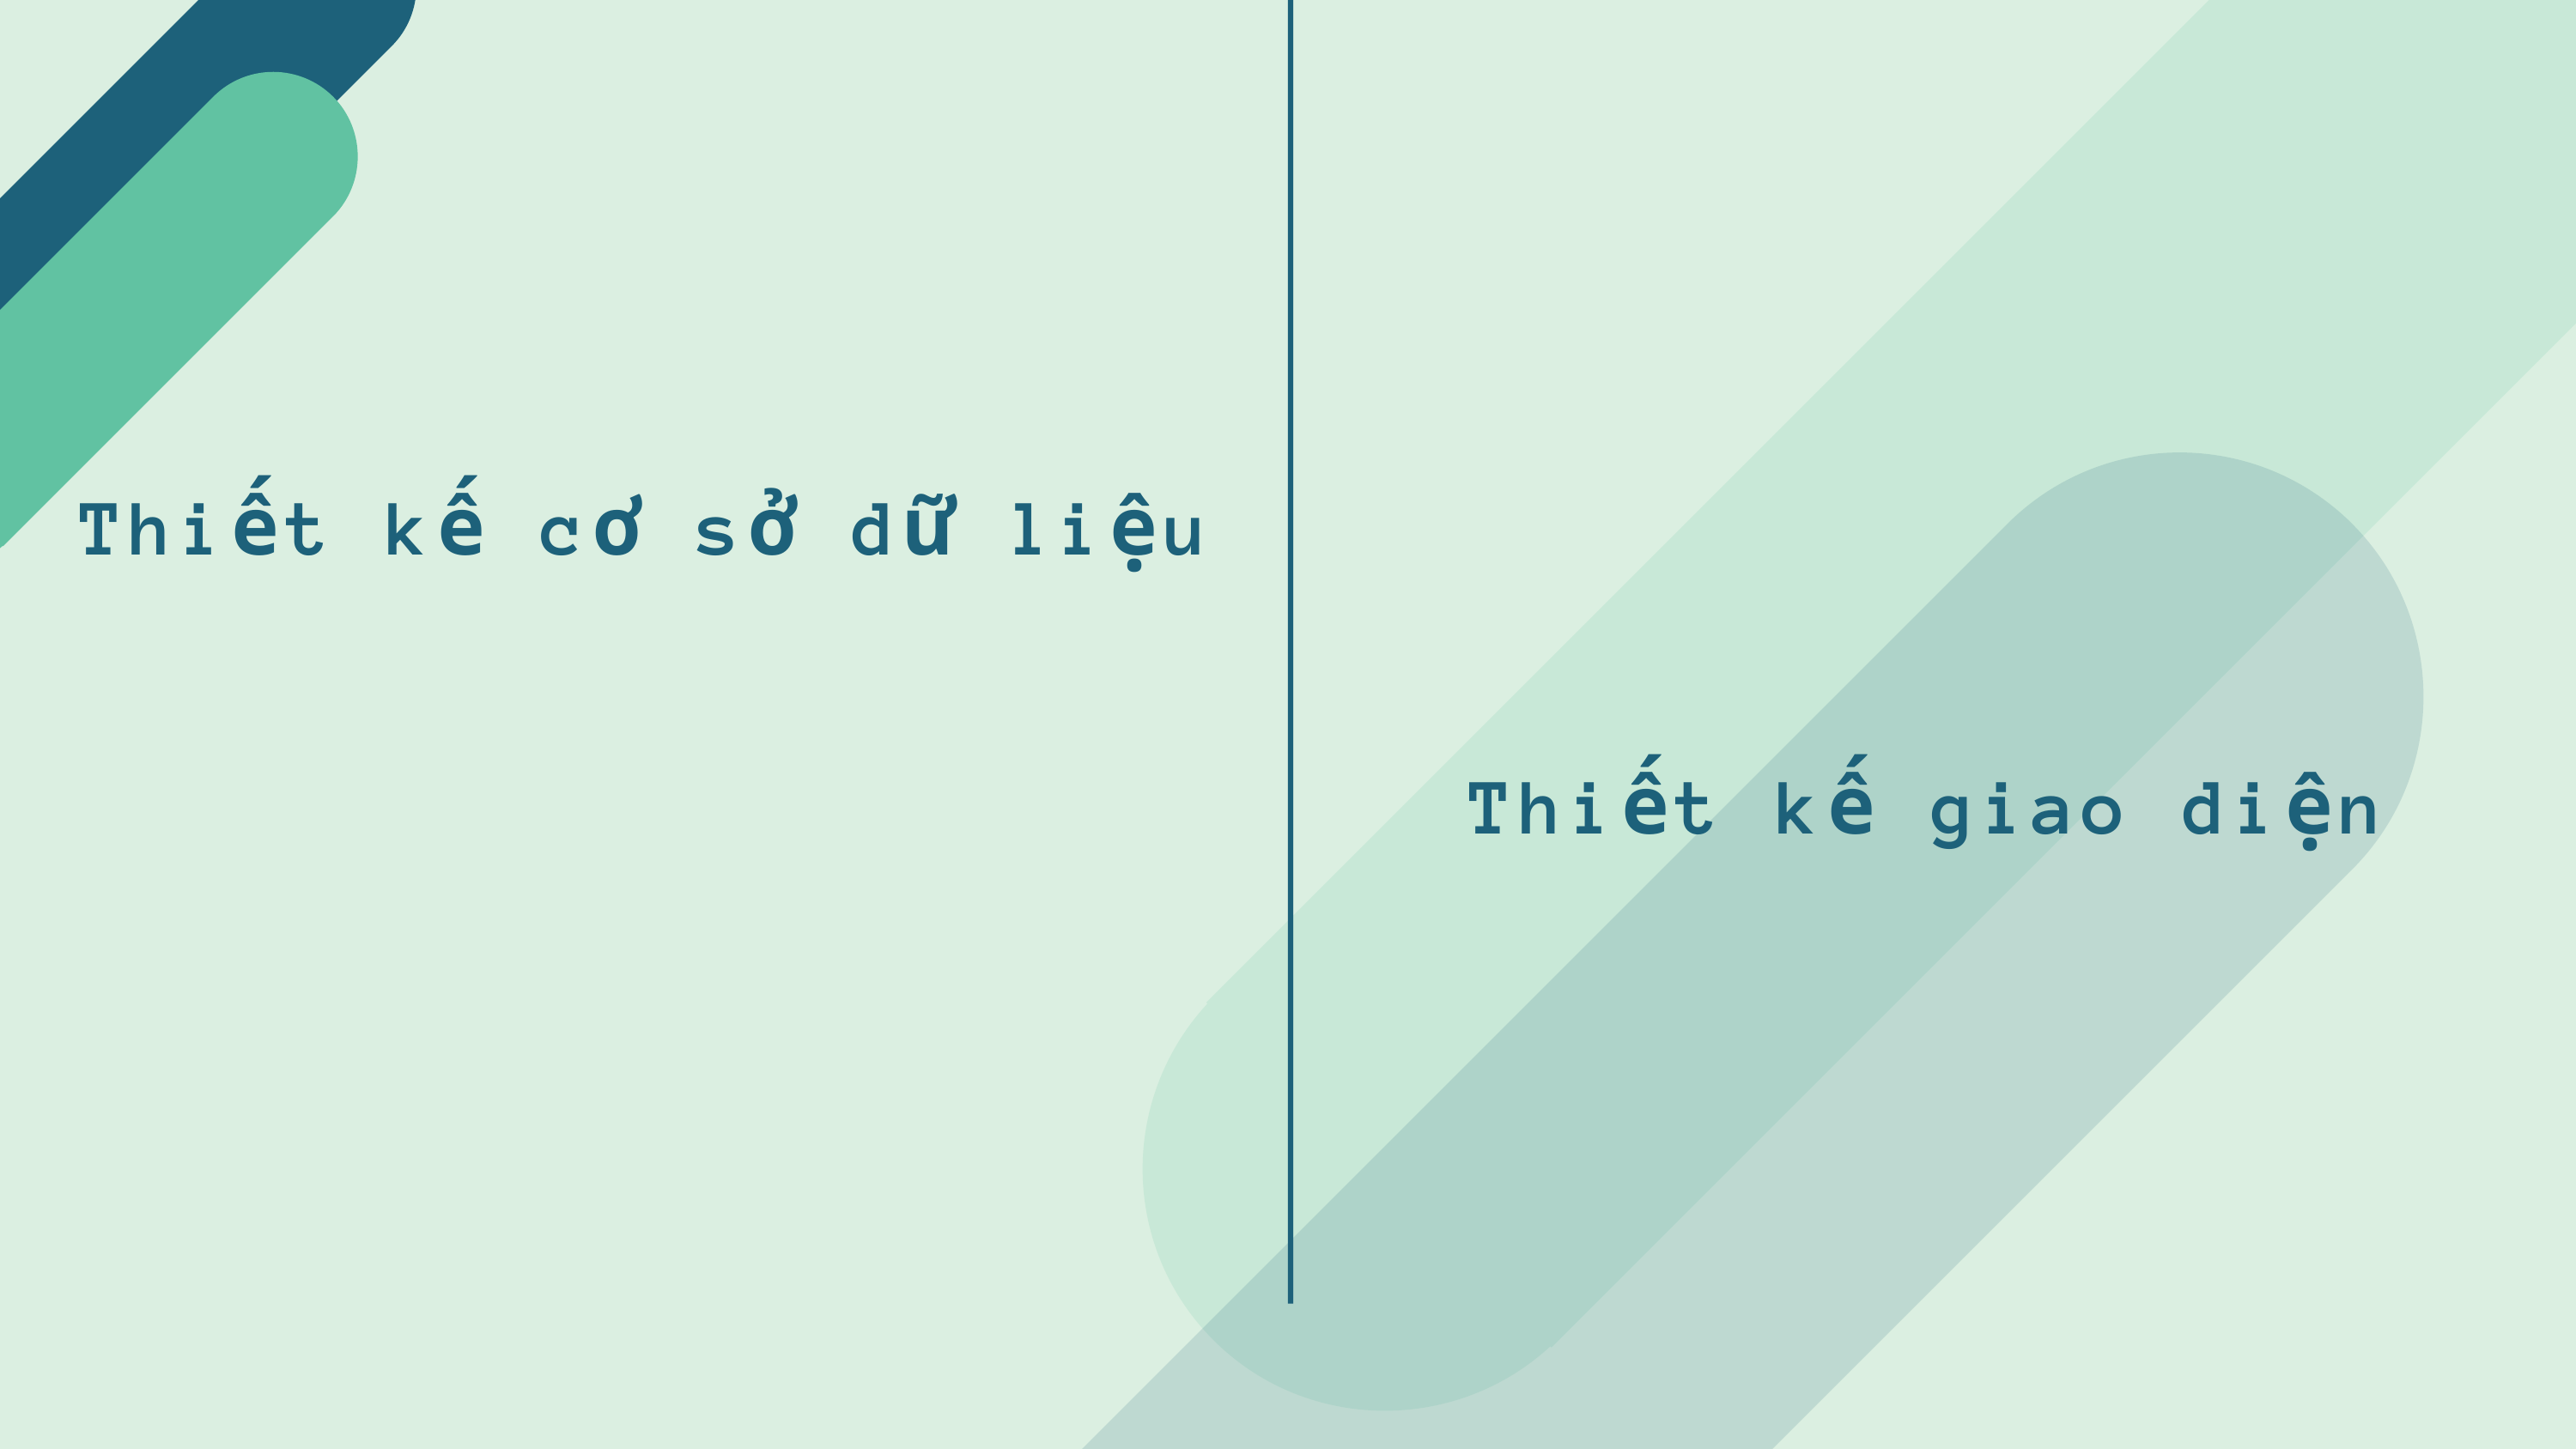

Thiết kế cơ sở dữ liệu
Thiết kế giao diện